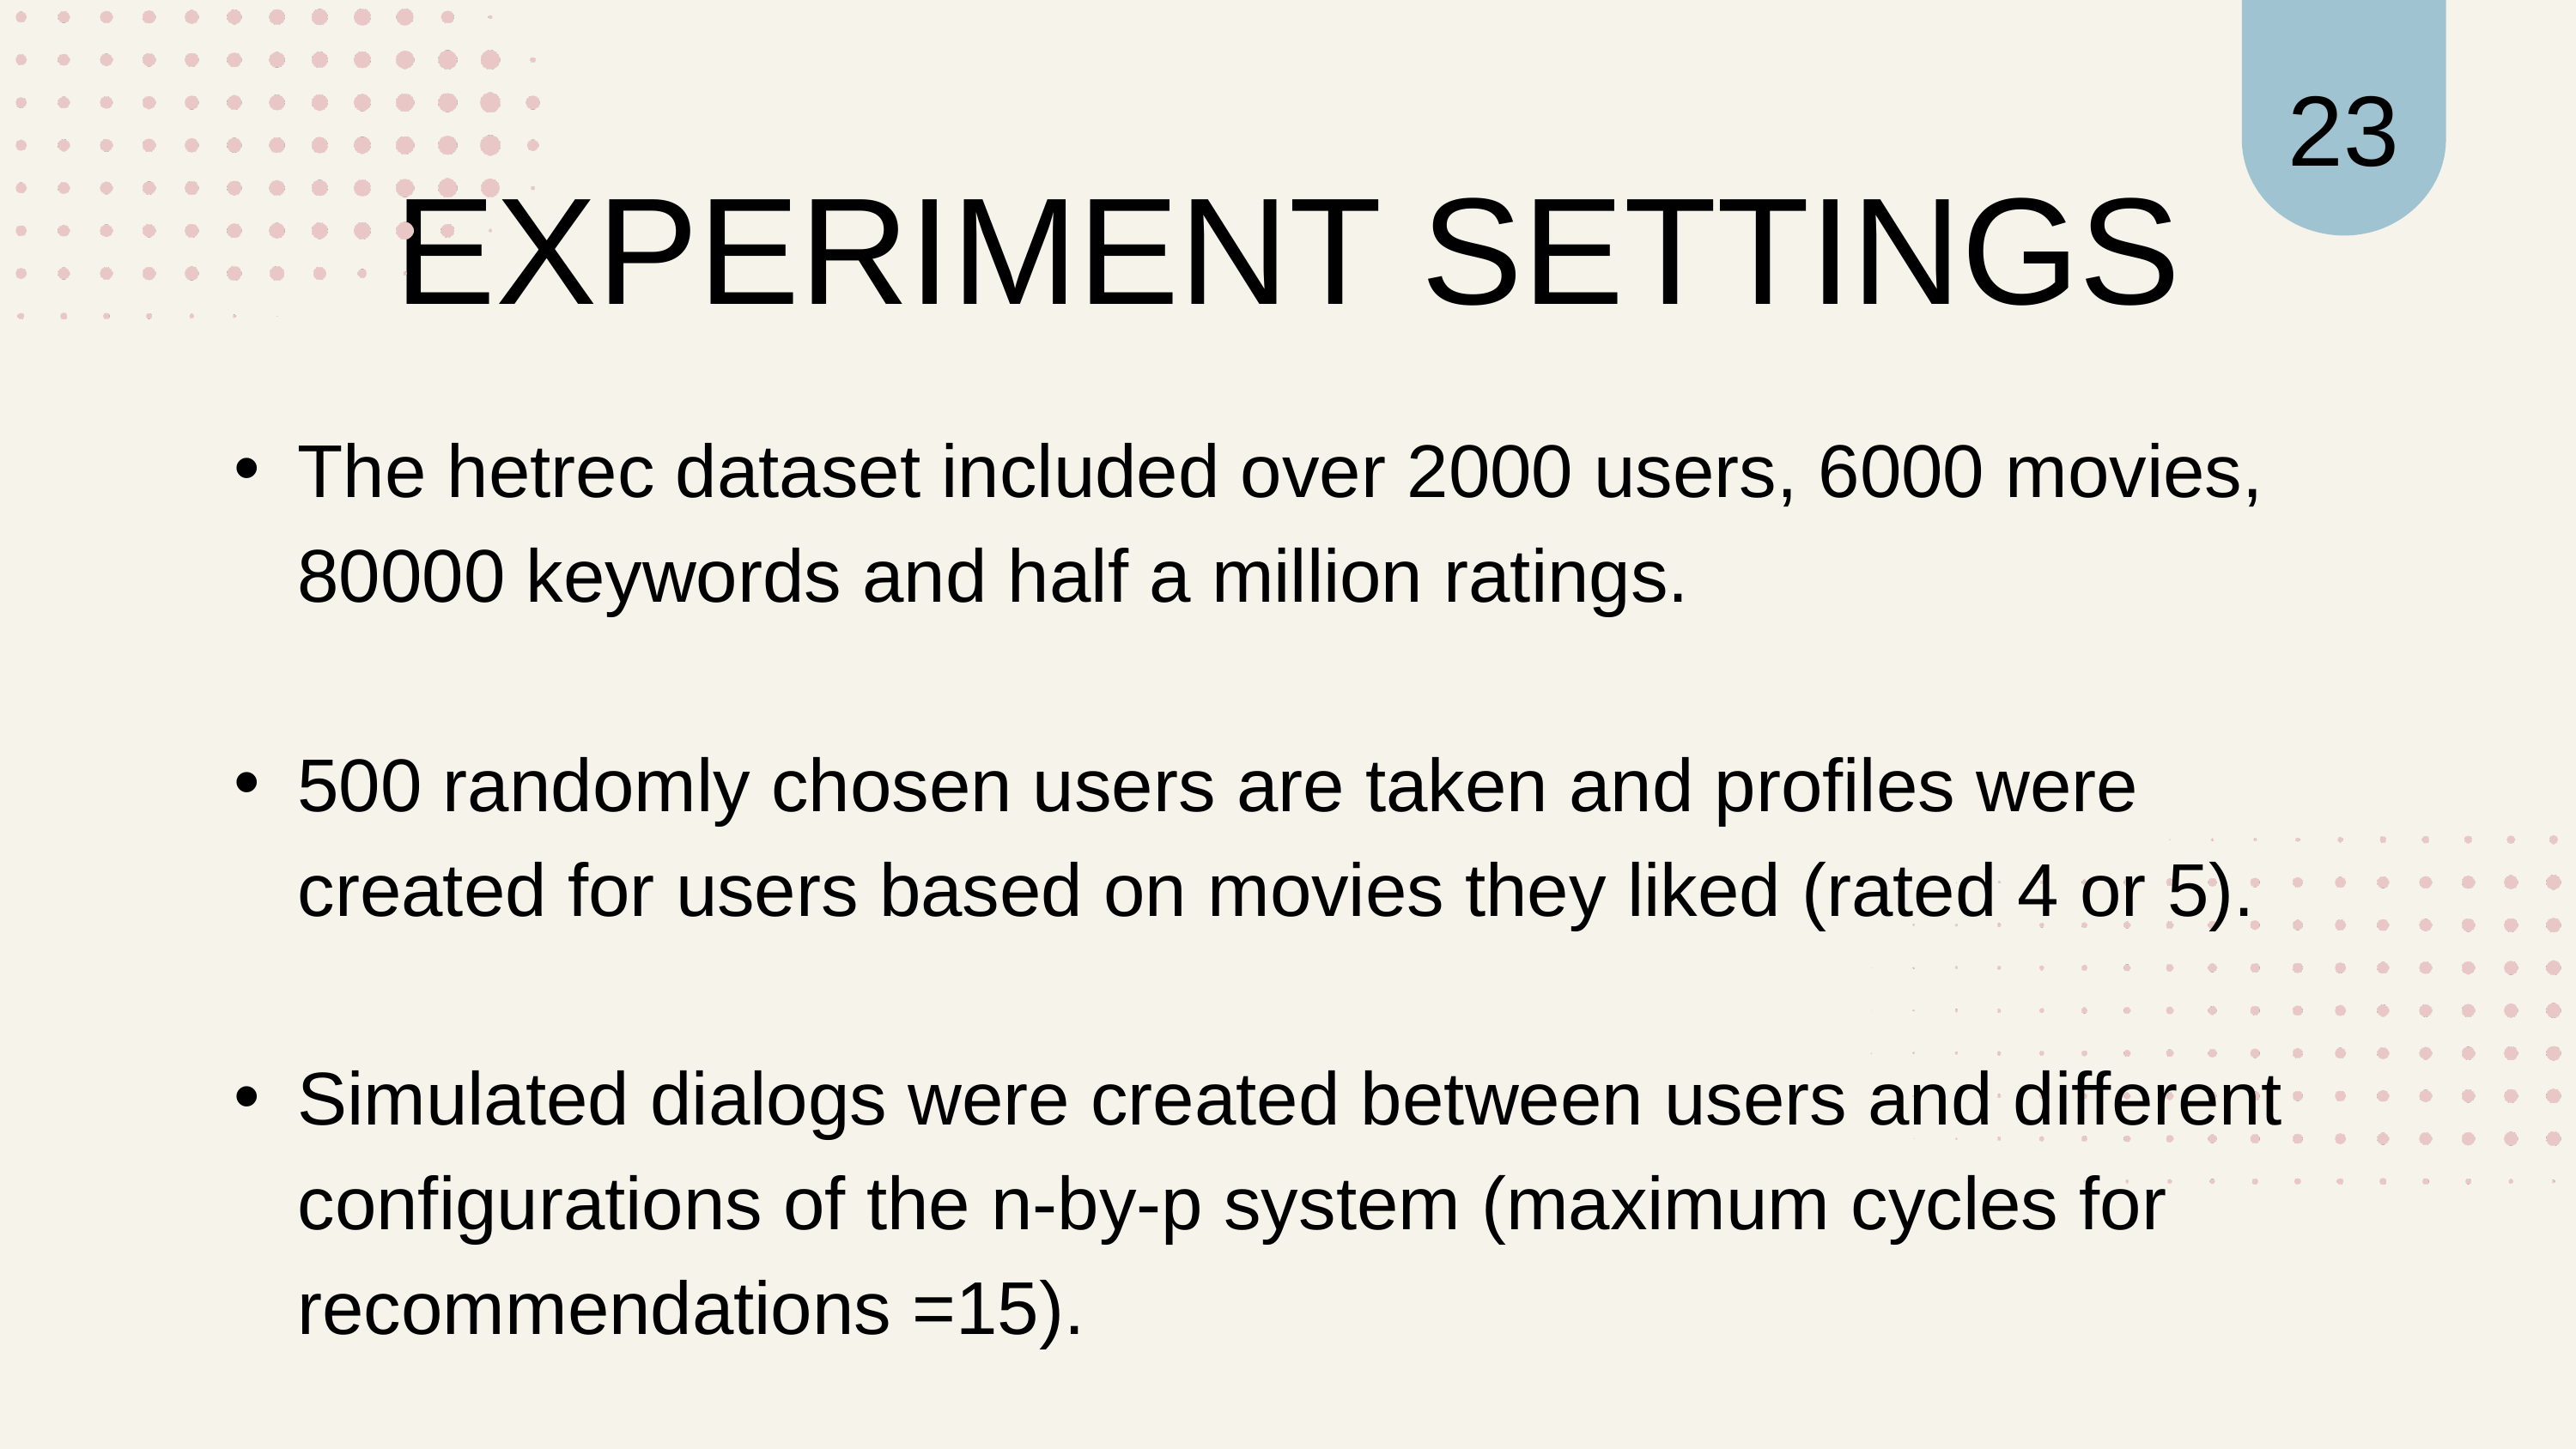

23

EXPERIMENT SETTINGS
The hetrec dataset included over 2000 users, 6000 movies, 80000 keywords and half a million ratings.

500 randomly chosen users are taken and profiles were created for users based on movies they liked (rated 4 or 5).

Simulated dialogs were created between users and different configurations of the n-by-p system (maximum cycles for recommendations =15).